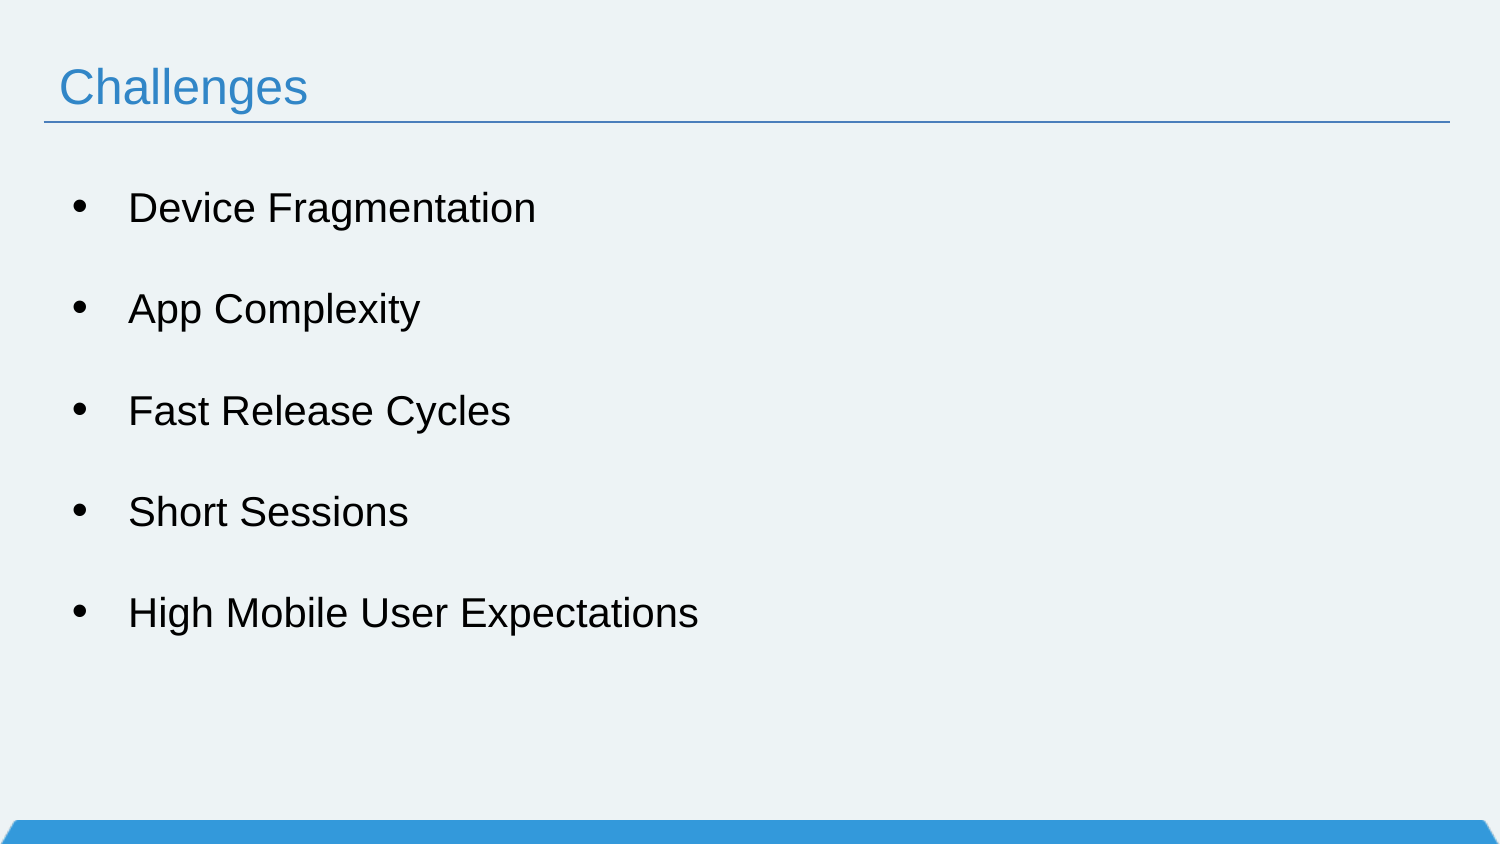

# Challenges
Device Fragmentation

App Complexity

Fast Release Cycles

Short Sessions

High Mobile User Expectations